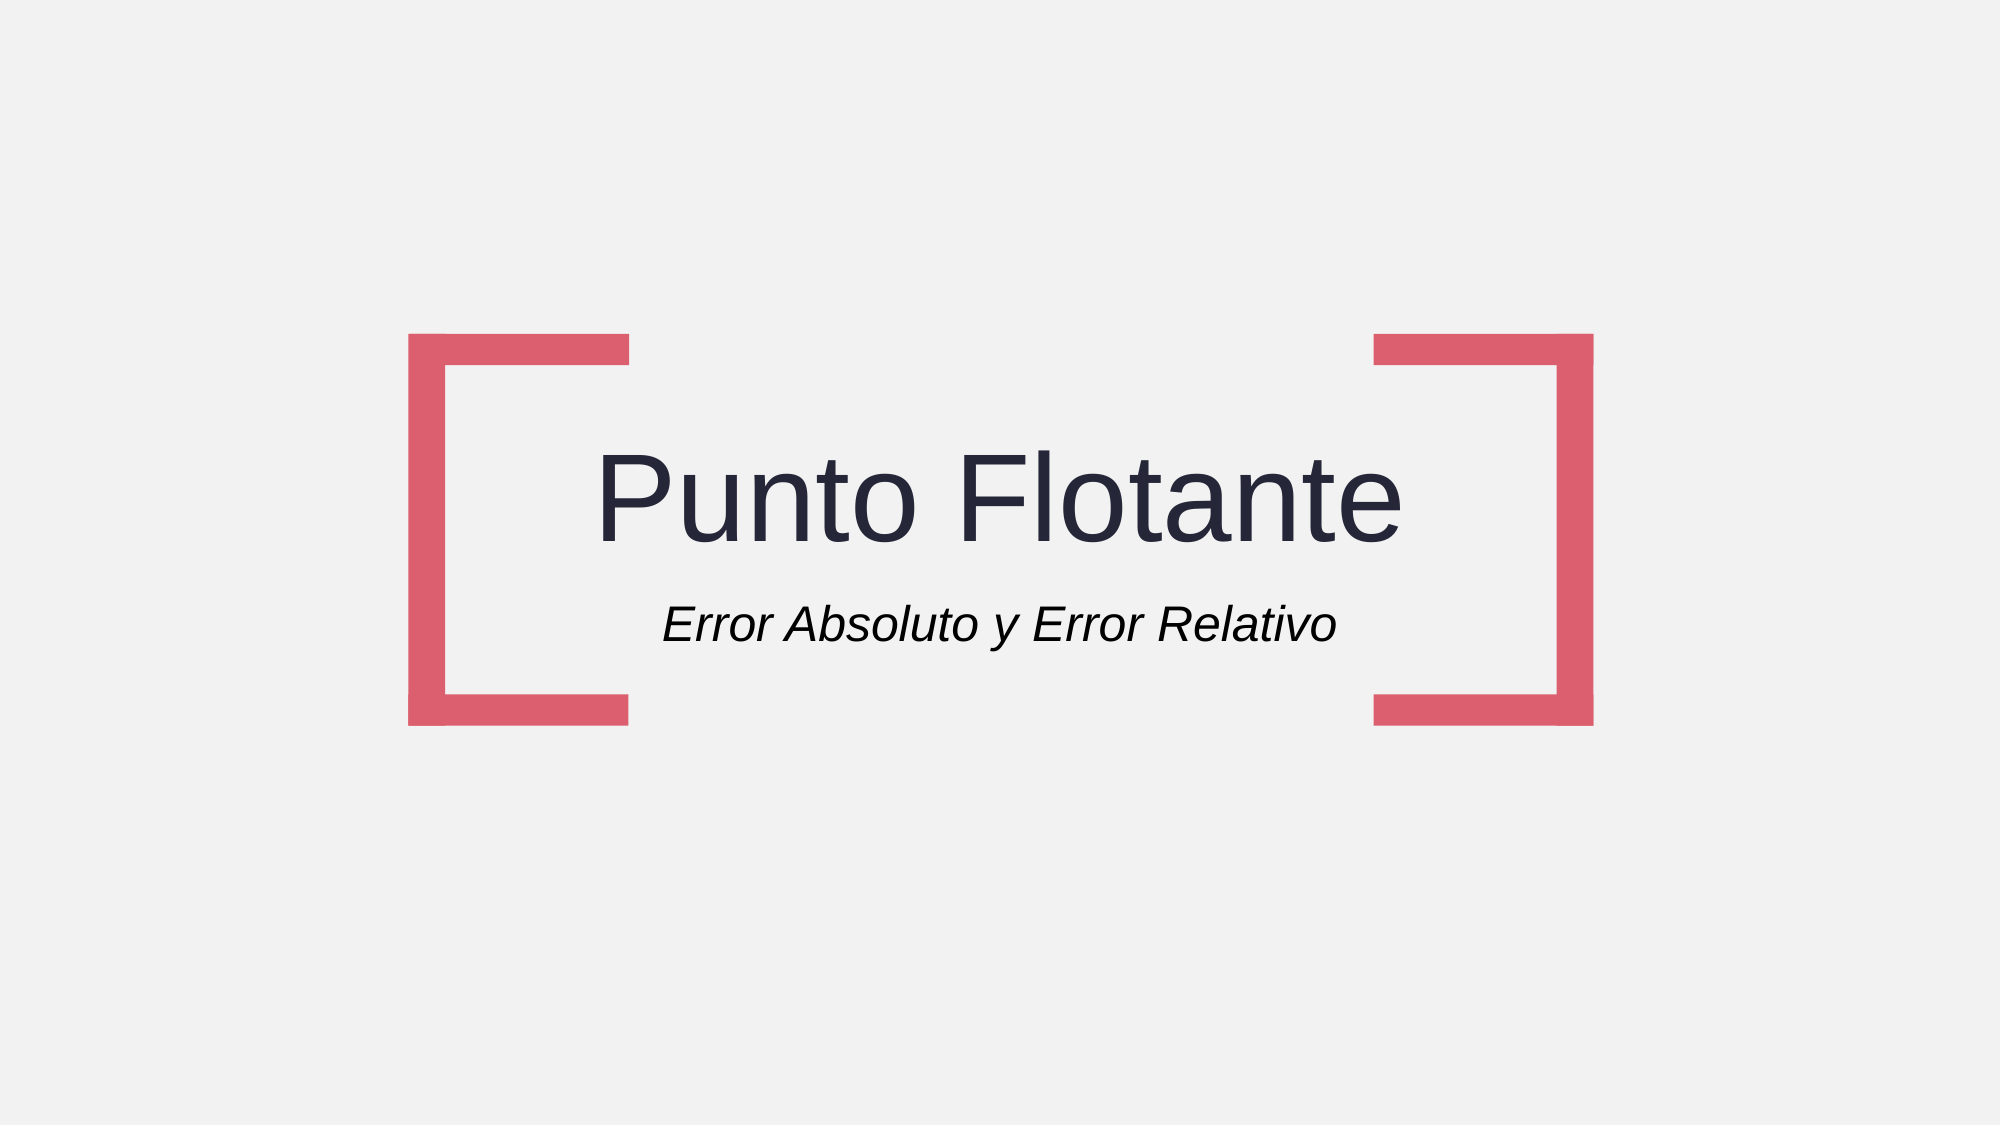

Punto Flotante

Error Absoluto y Error Relativo